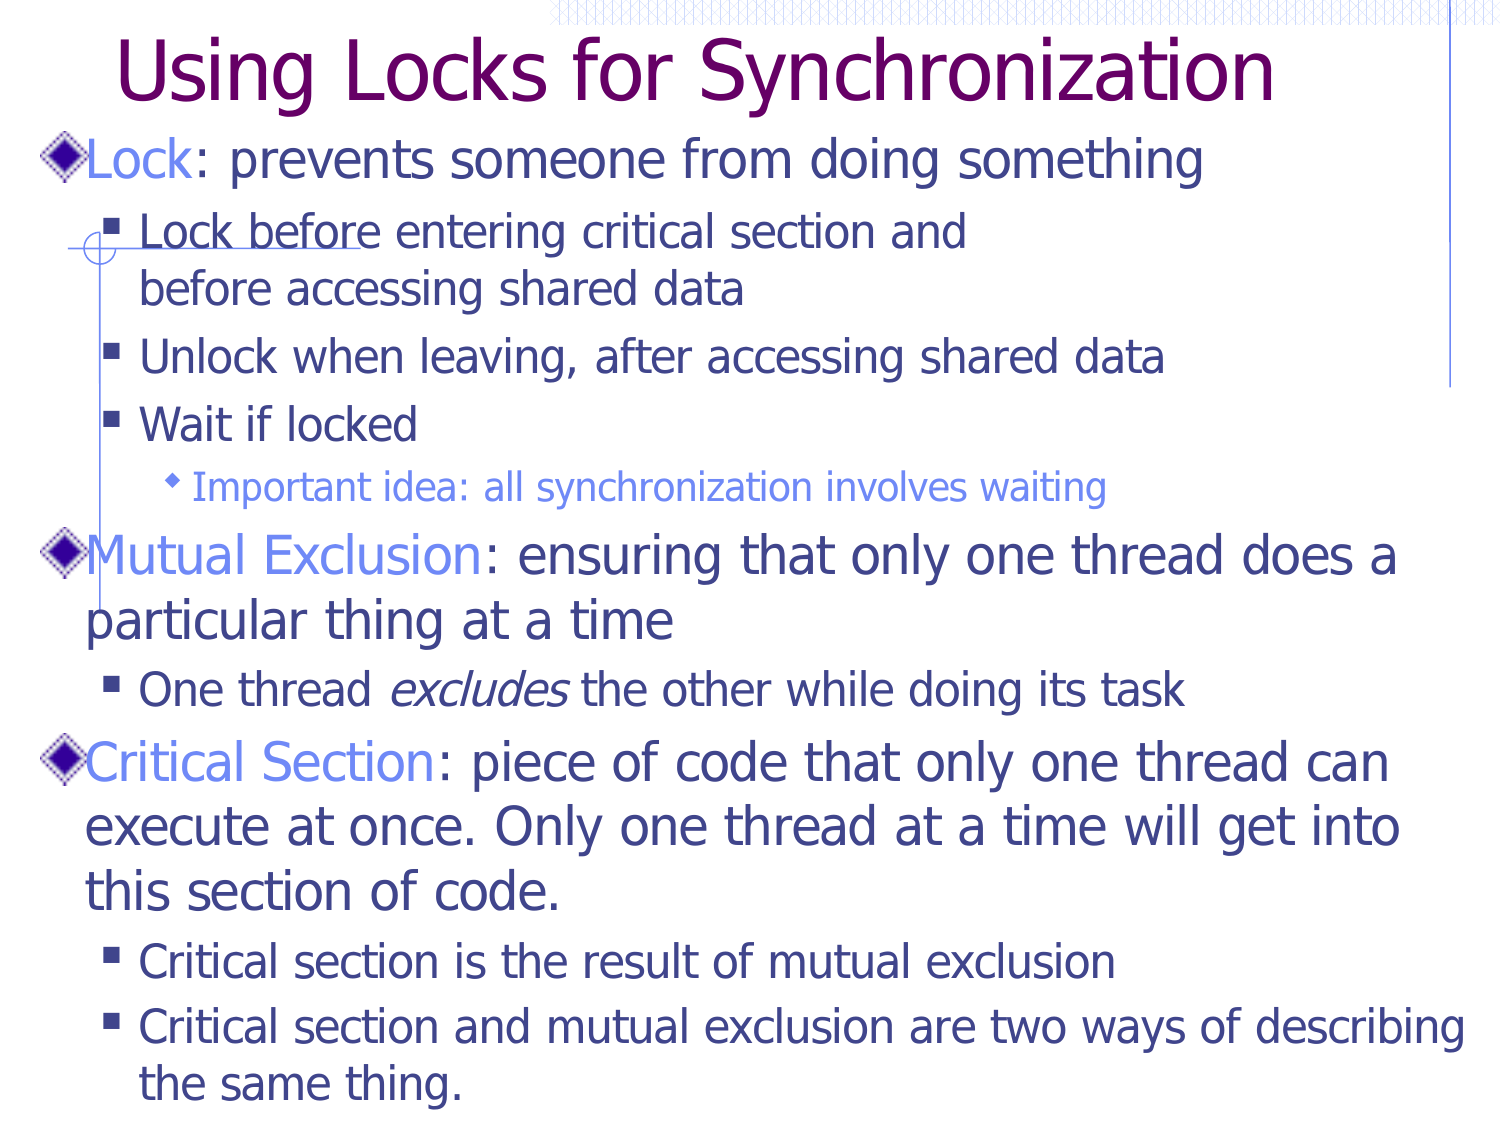

# Using Locks for Synchronization
Lock: prevents someone from doing something
Lock before entering critical section and
before accessing shared data
Unlock when leaving, after accessing shared data
Wait if locked
Important idea: all synchronization involves waiting
Mutual Exclusion: ensuring that only one thread does a particular thing at a time
One thread excludes the other while doing its task
Critical Section: piece of code that only one thread can execute at once. Only one thread at a time will get into this section of code.
Critical section is the result of mutual exclusion
Critical section and mutual exclusion are two ways of describing the same thing.